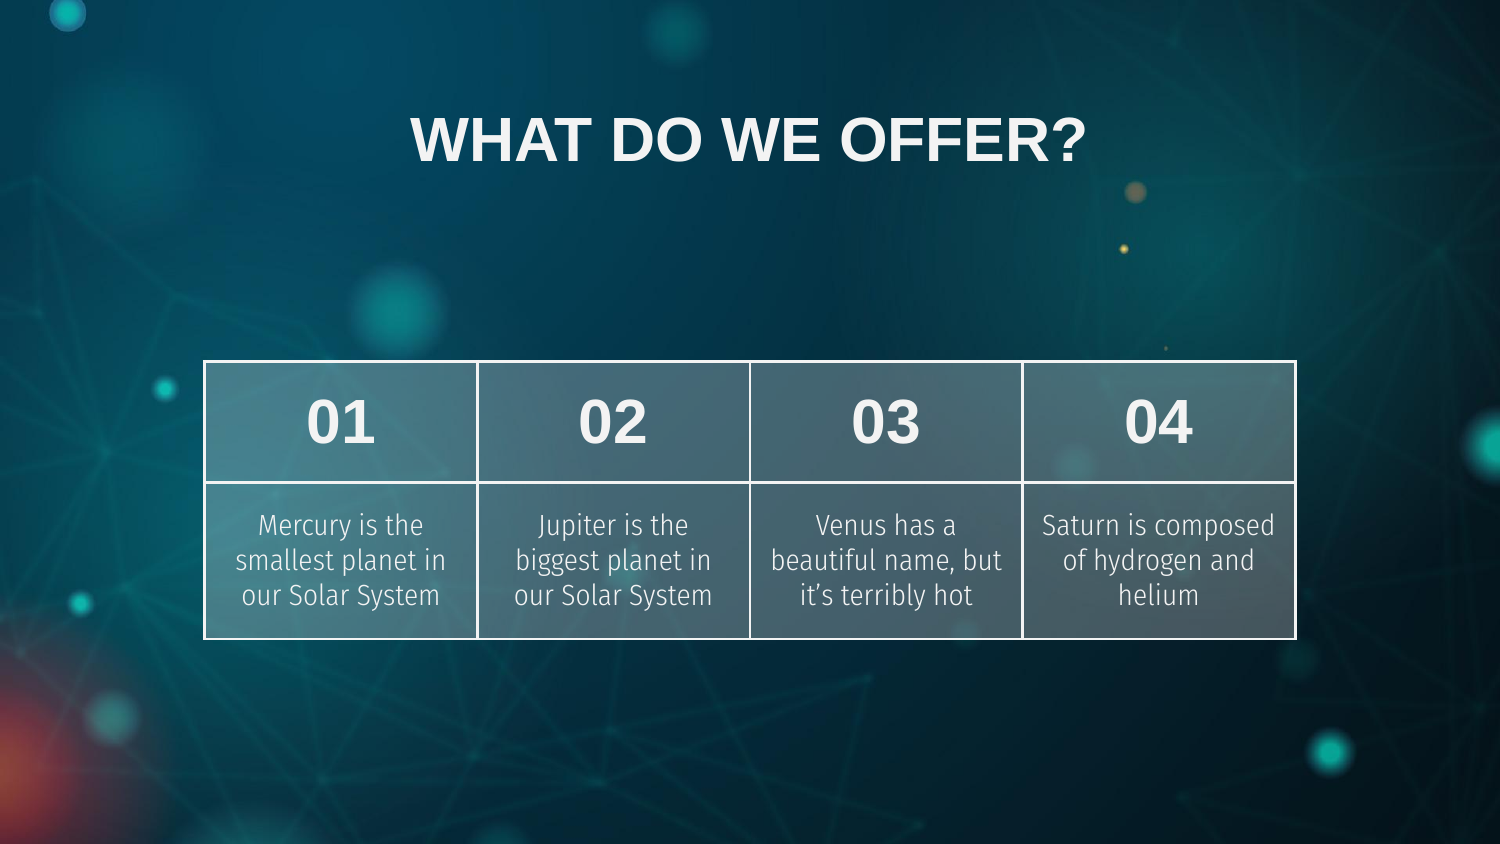

# WHAT DO WE OFFER?
| 01 | 02 | 03 | 04 |
| --- | --- | --- | --- |
| Mercury is the smallest planet in our Solar System | Jupiter is the biggest planet in our Solar System | Venus has a beautiful name, but it’s terribly hot | Saturn is composed of hydrogen and helium |